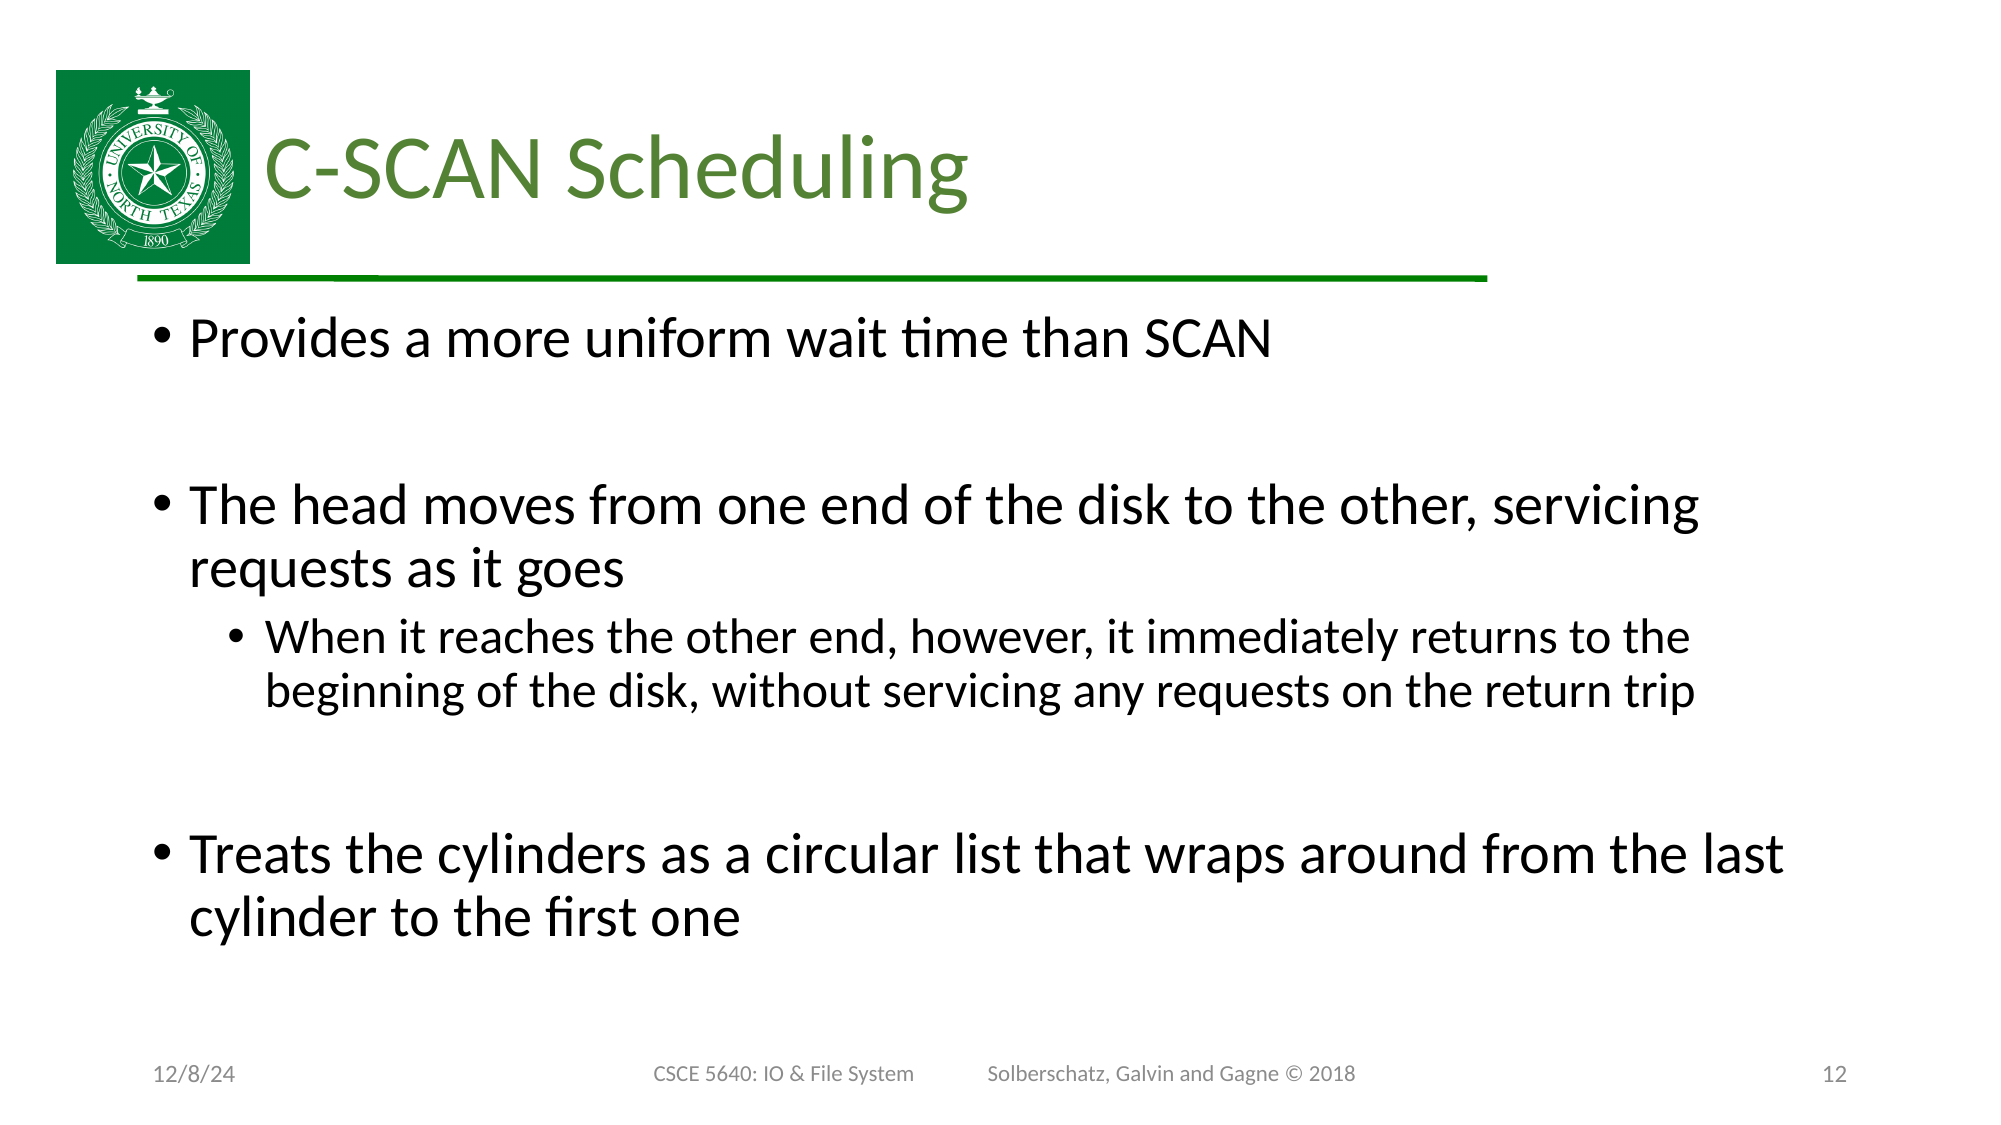

# C-SCAN Scheduling
Provides a more uniform wait time than SCAN

The head moves from one end of the disk to the other, servicing requests as it goes
When it reaches the other end, however, it immediately returns to the beginning of the disk, without servicing any requests on the return trip

Treats the cylinders as a circular list that wraps around from the last cylinder to the first one
12/8/24
CSCE 5640: IO & File System              Solberschatz, Galvin and Gagne © 2018
12